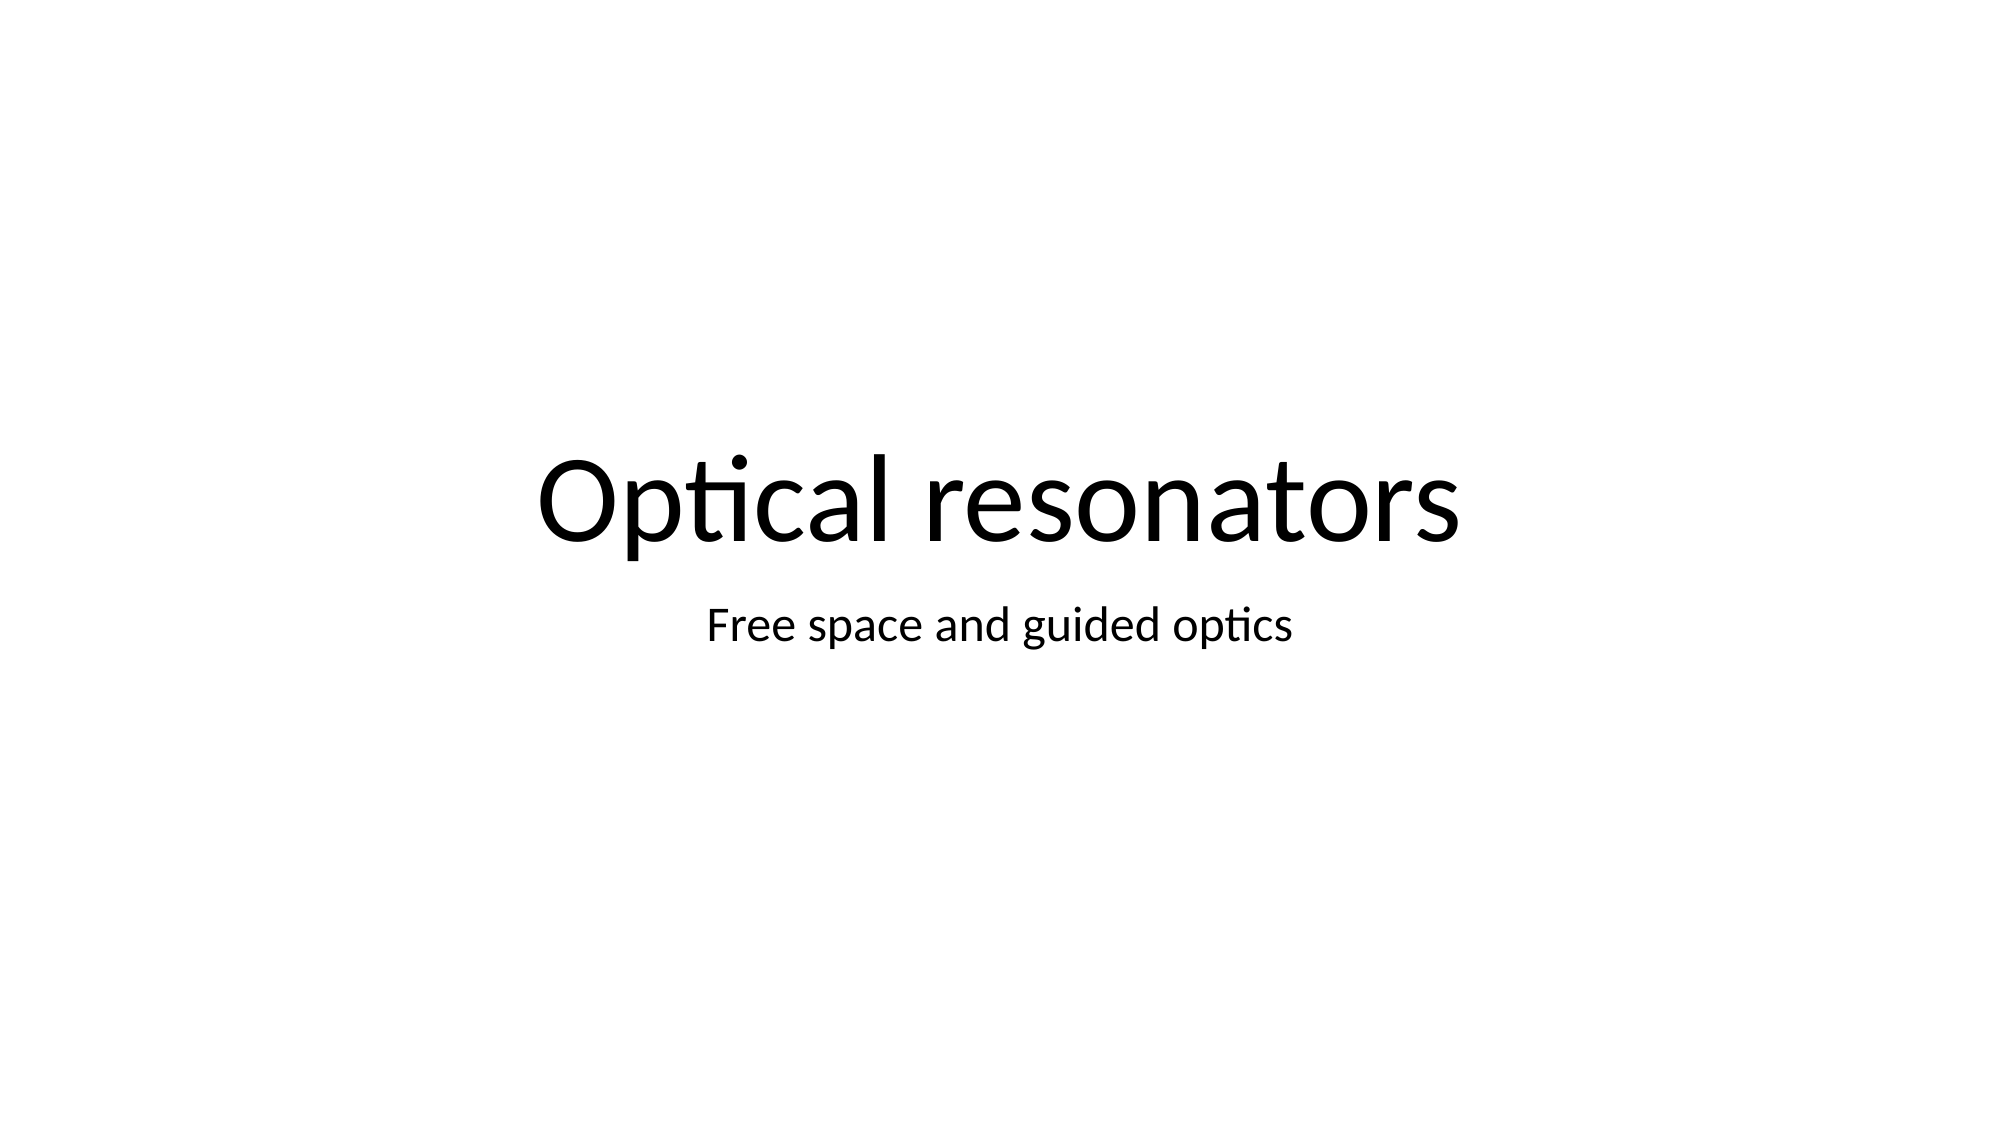

# Optical resonators
Free space and guided optics